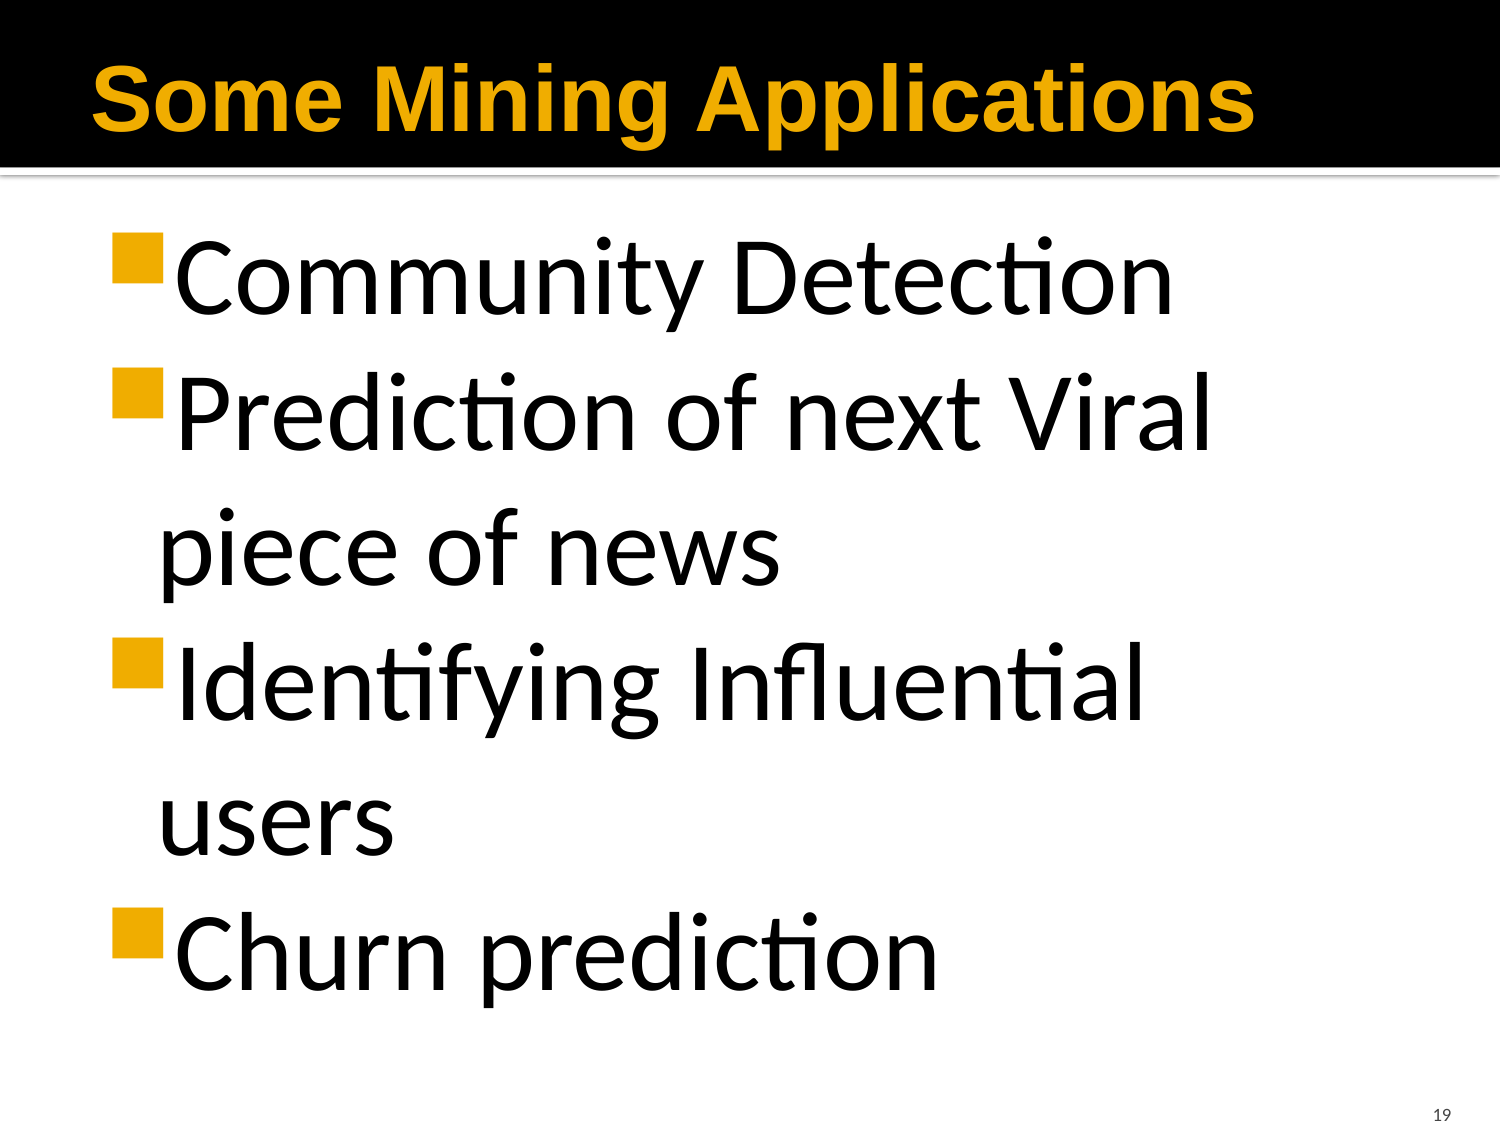

# Some Mining Applications
Community Detection
Prediction of next Viral piece of news
Identifying Influential users
Churn prediction

19